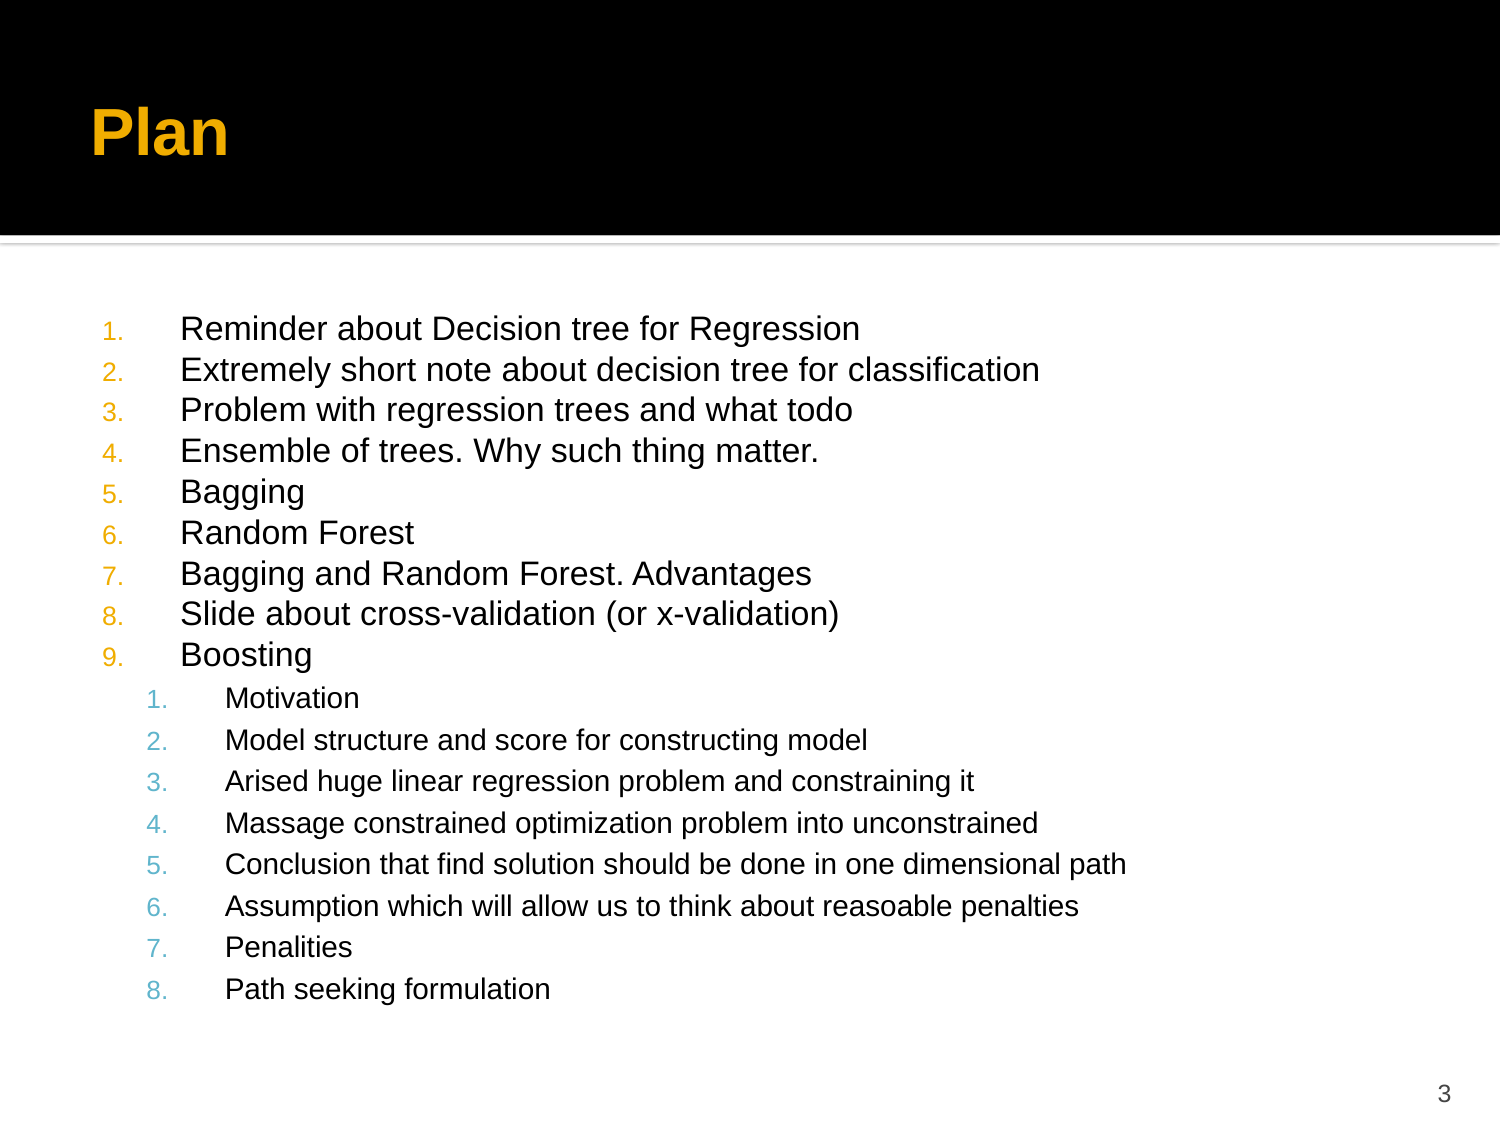

# Plan
Reminder about Decision tree for Regression
Extremely short note about decision tree for classification
Problem with regression trees and what todo
Ensemble of trees. Why such thing matter.
Bagging
Random Forest
Bagging and Random Forest. Advantages
Slide about cross-validation (or x-validation)
Boosting
Motivation
Model structure and score for constructing model
Arised huge linear regression problem and constraining it
Massage constrained optimization problem into unconstrained
Conclusion that find solution should be done in one dimensional path
Assumption which will allow us to think about reasoable penalties
Penalities
Path seeking formulation

3